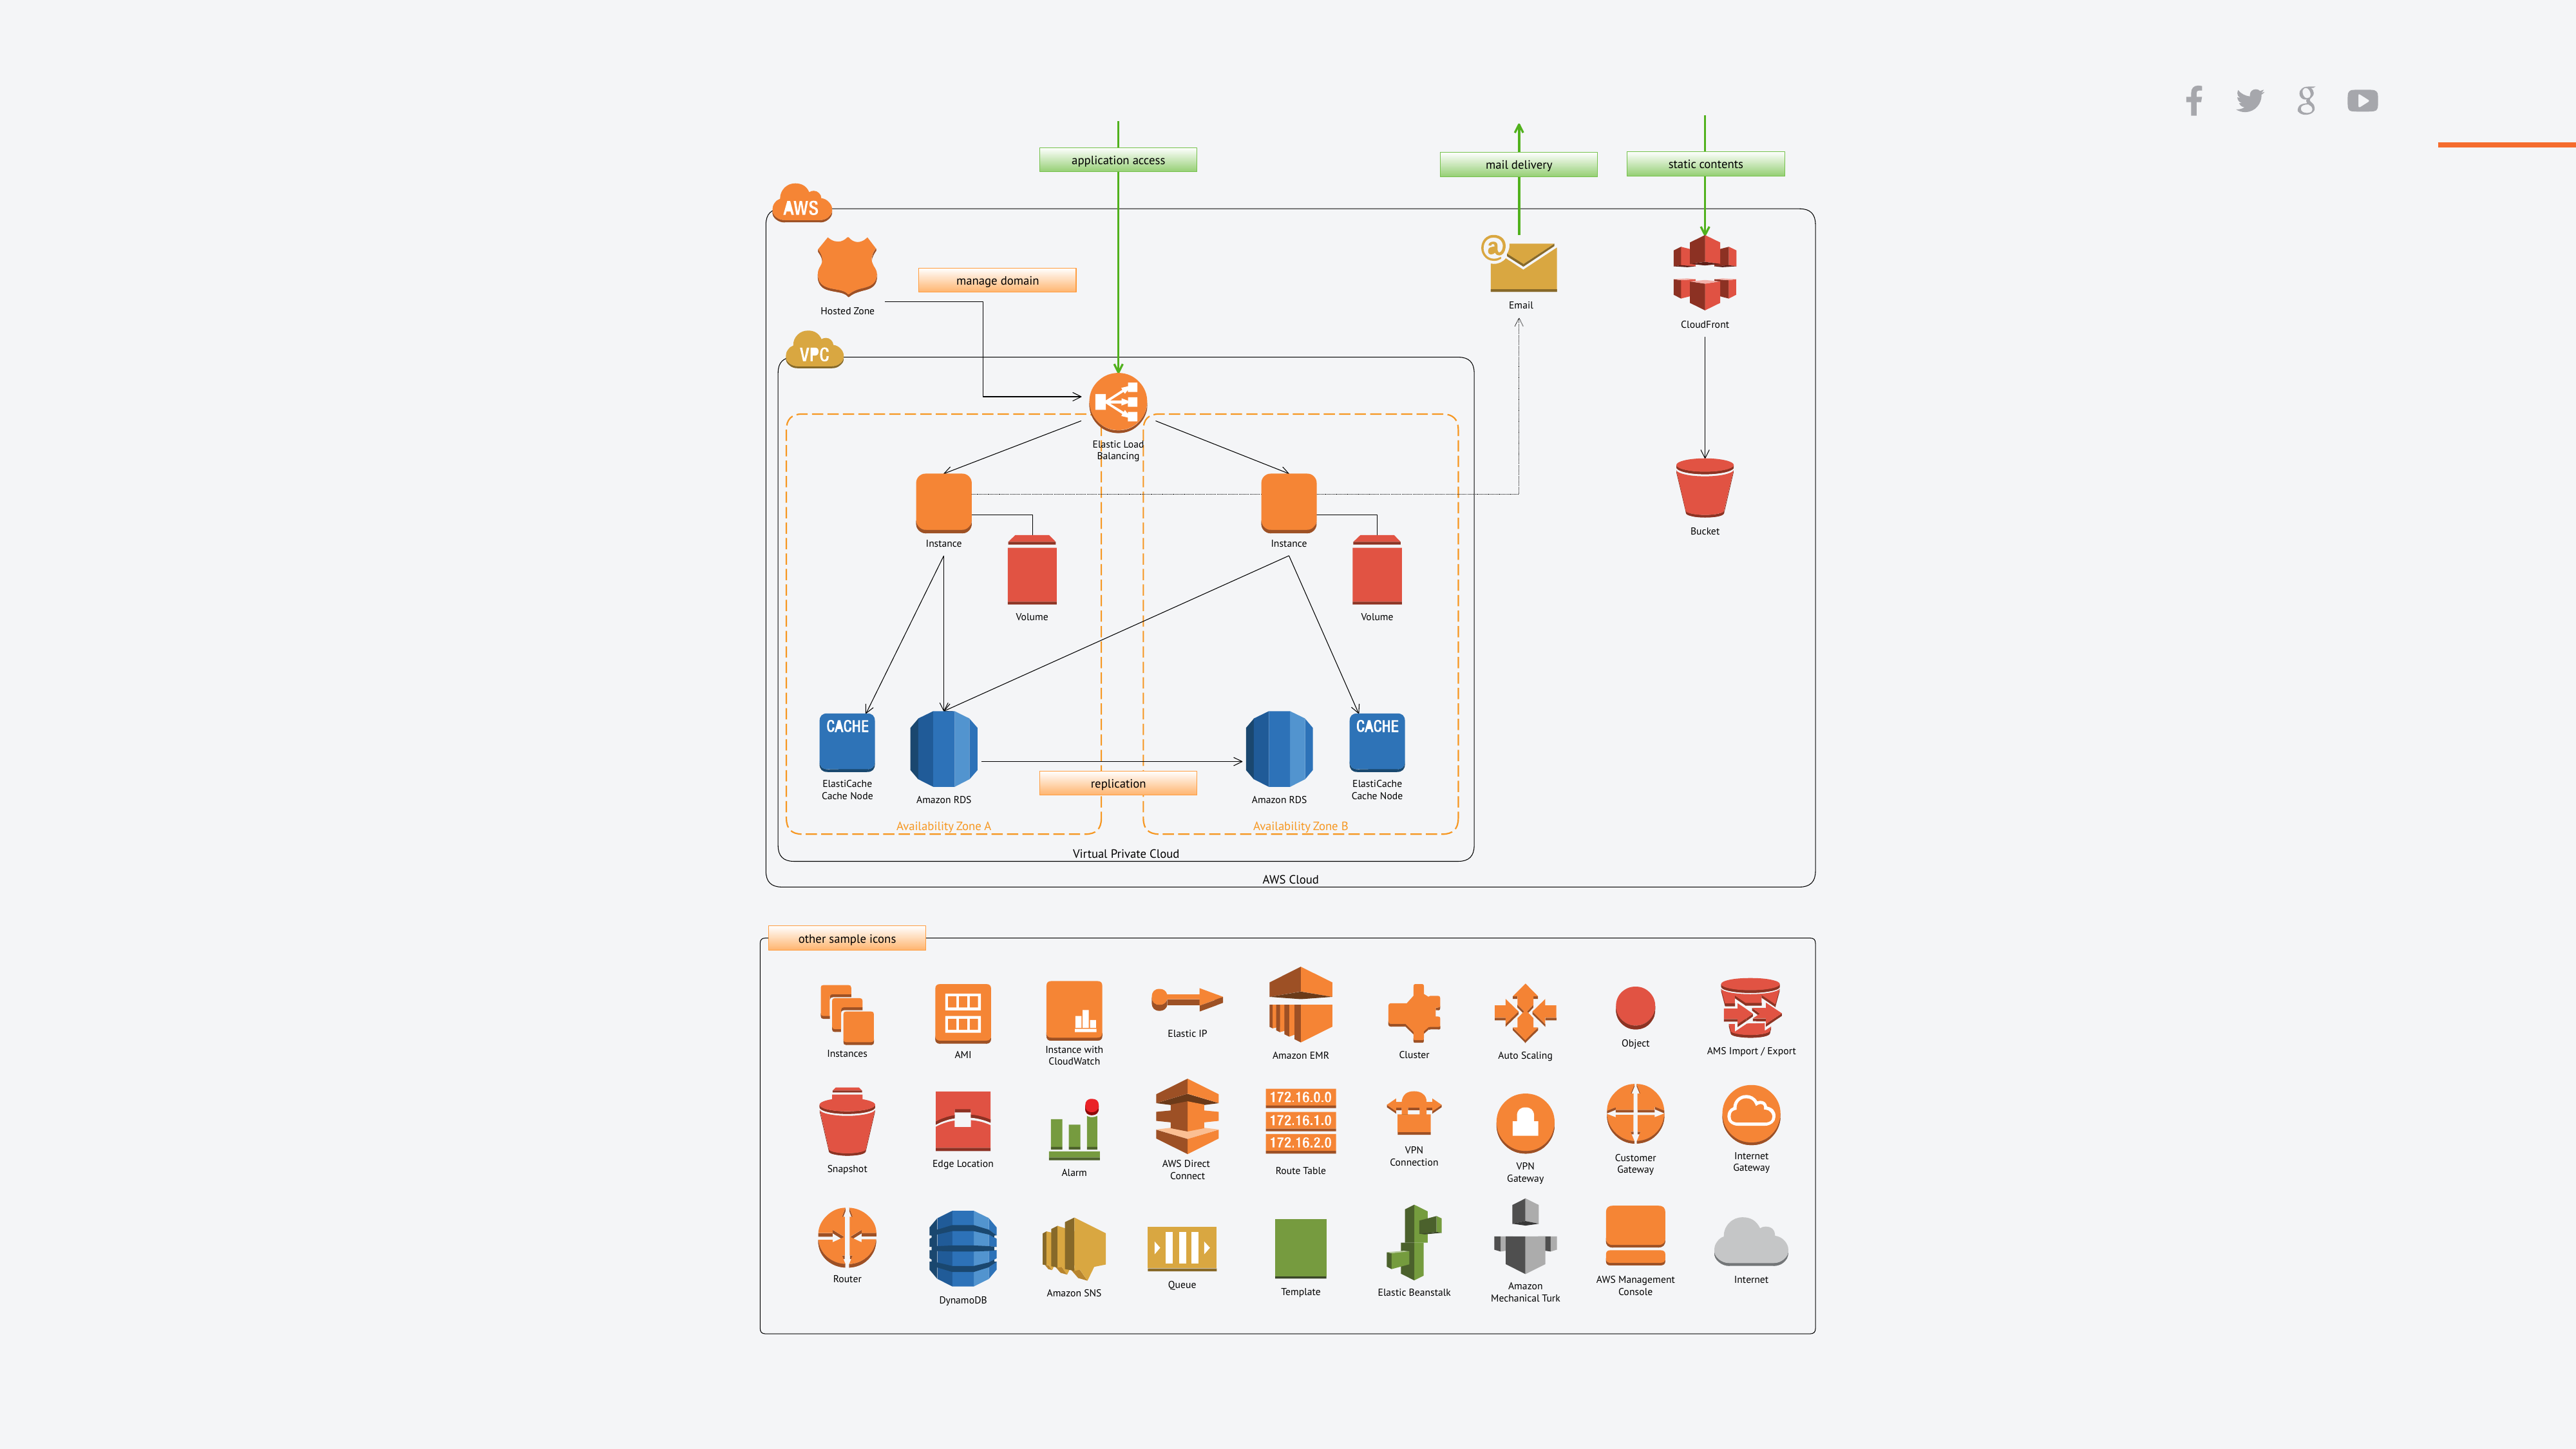

application access
static contents
mail delivery

manage domain

Email

Hosted Zone

CloudFront

Elastic Load
Balancing

Bucket

Instance
Instance

Volume
Volume

replication
ElastiCache
Cache Node
ElastiCache
Cache Node
Amazon RDS
Amazon RDS
Availability Zone A
Availability Zone B
Virtual Private Cloud
AWS Cloud

other sample icons

Elastic IP

Object

Instance with
CloudWatch
AMS Import / Export
Instances
AMI
Cluster
Amazon EMR
Auto Scaling

VPN
Connection

Internet
Gateway

Customer
Gateway

Edge Location

AWS Direct
Connect
VPN
Gateway
Snapshot
Route Table
Alarm

Router
Internet
AWS Management
Console

Queue
Amazon
Mechanical Turk
Template
Elastic Beanstalk
Amazon SNS
DynamoDB